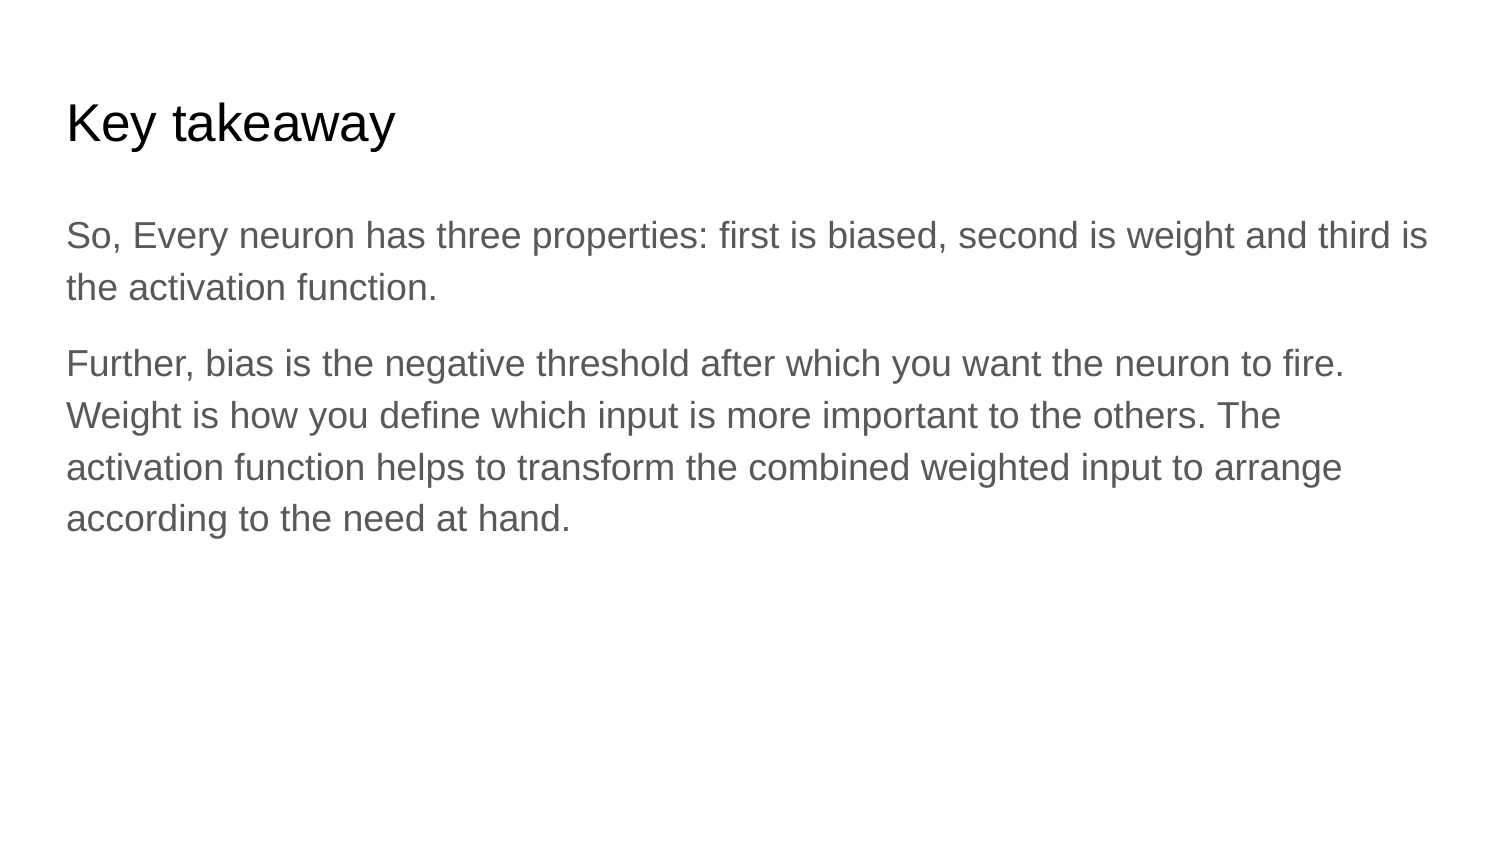

# Key takeaway
So, Every neuron has three properties: first is biased, second is weight and third is the activation function.
Further, bias is the negative threshold after which you want the neuron to fire. Weight is how you define which input is more important to the others. The activation function helps to transform the combined weighted input to arrange according to the need at hand.